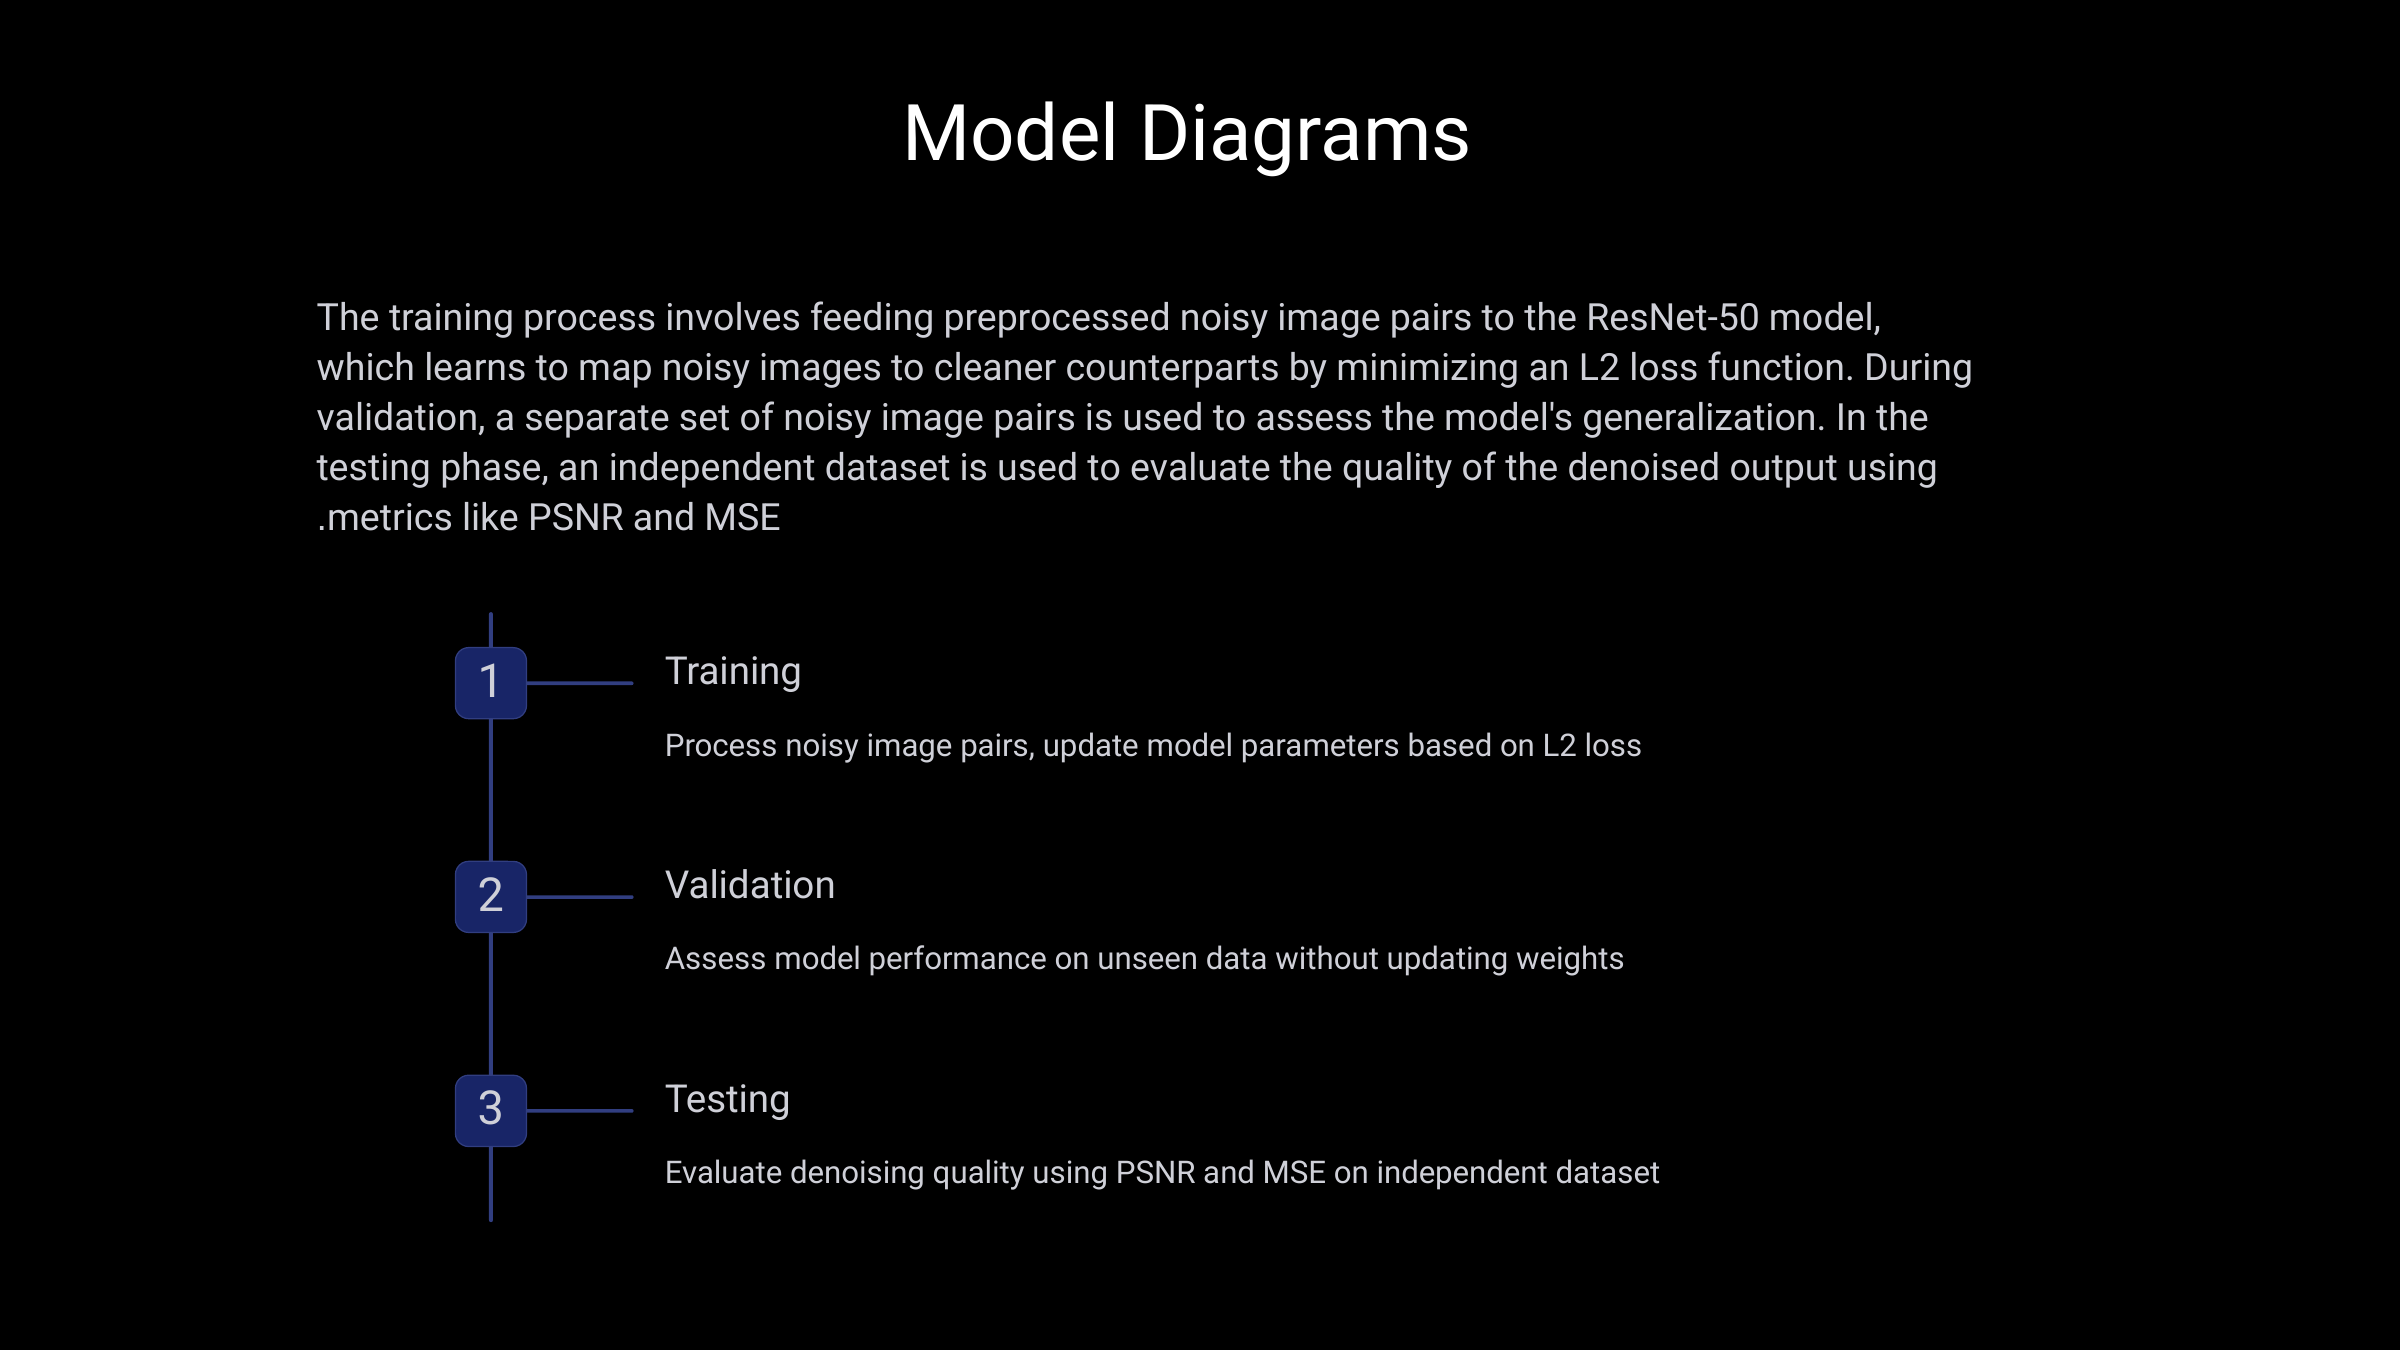

Model Diagrams
The training process involves feeding preprocessed noisy image pairs to the ResNet-50 model, which learns to map noisy images to cleaner counterparts by minimizing an L2 loss function. During validation, a separate set of noisy image pairs is used to assess the model's generalization. In the testing phase, an independent dataset is used to evaluate the quality of the denoised output using metrics like PSNR and MSE.

Training

1

Process noisy image pairs, update model parameters based on L2 loss
Validation

2

Assess model performance on unseen data without updating weights
Testing

3

Evaluate denoising quality using PSNR and MSE on independent dataset